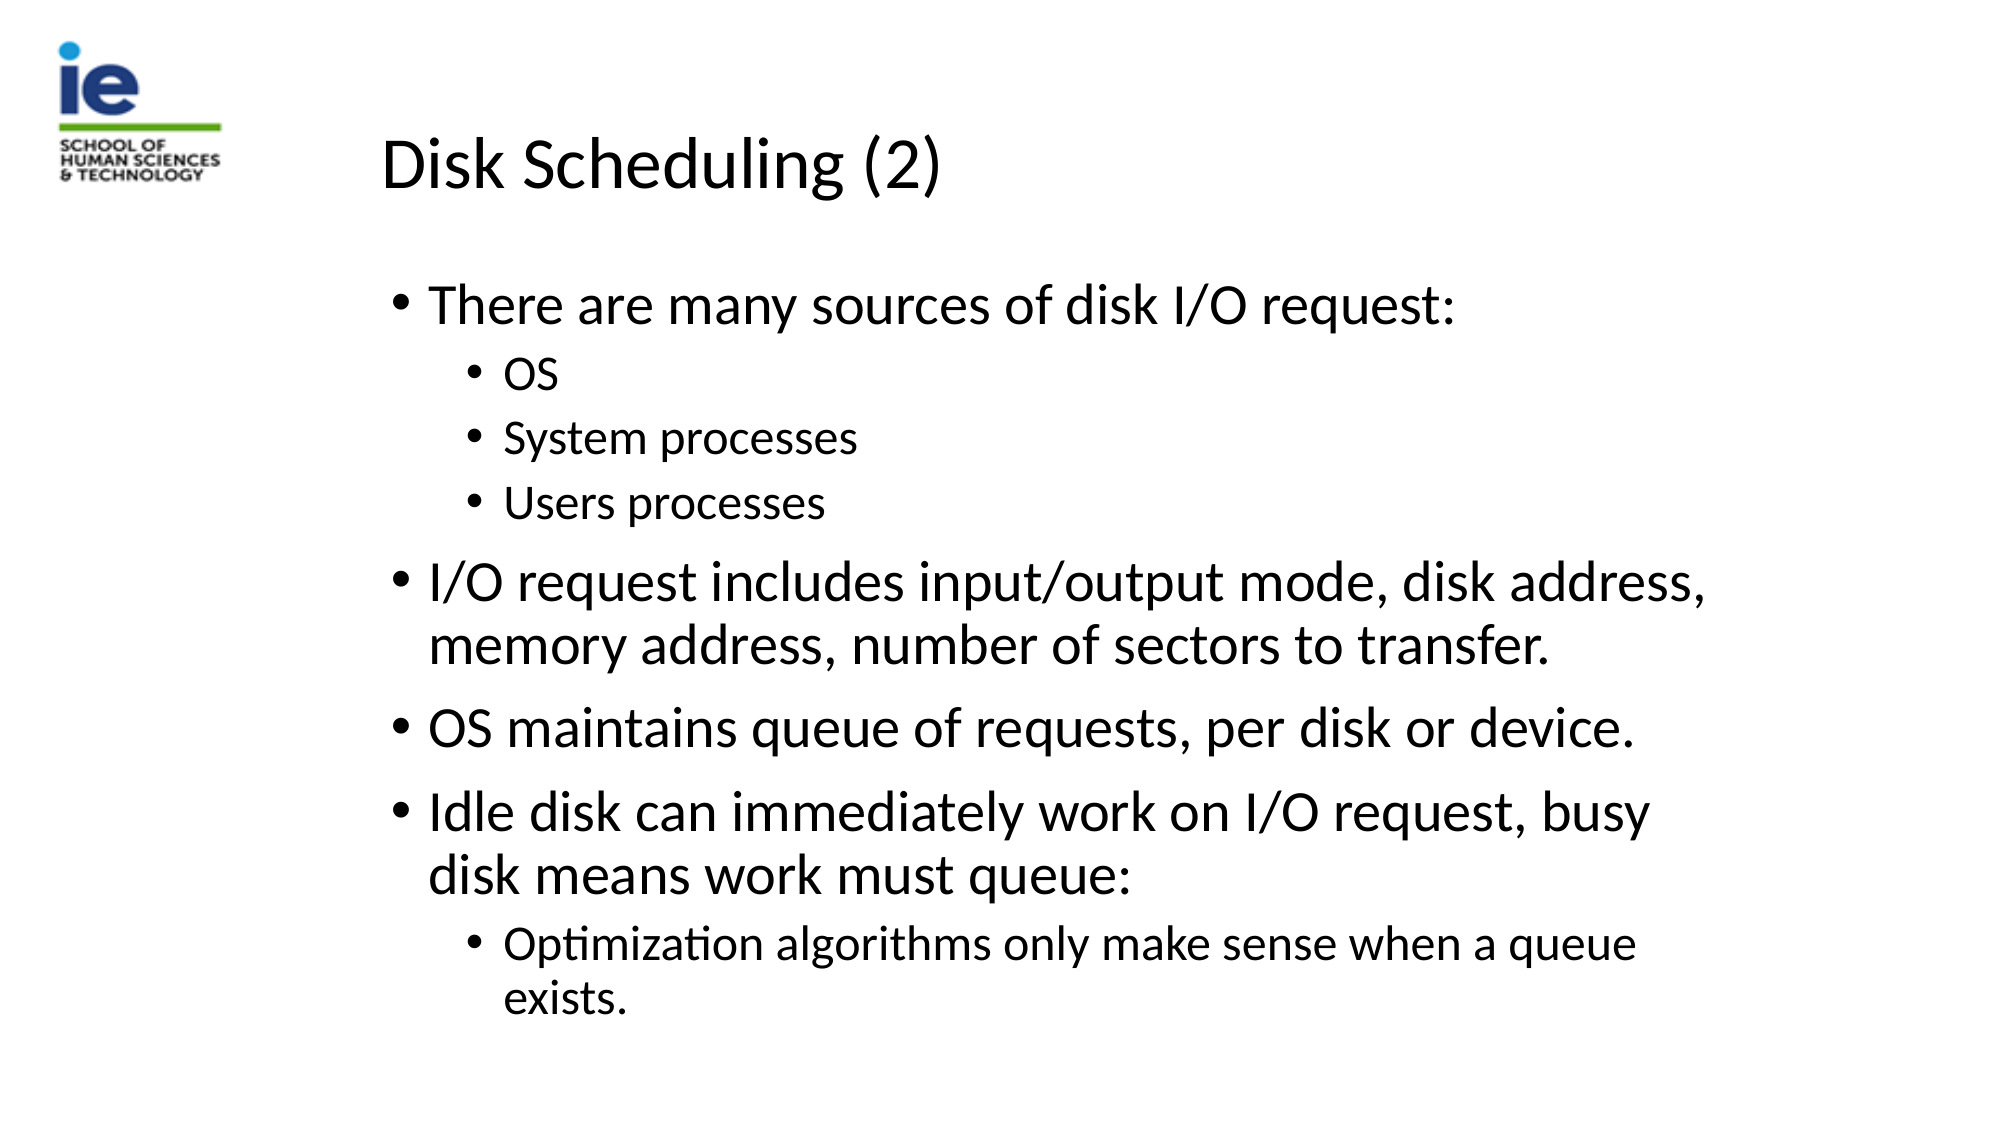

# Disk Scheduling (2)
There are many sources of disk I/O request:
OS
System processes
Users processes
I/O request includes input/output mode, disk address, memory address, number of sectors to transfer.
OS maintains queue of requests, per disk or device.
Idle disk can immediately work on I/O request, busy disk means work must queue:
Optimization algorithms only make sense when a queue exists.